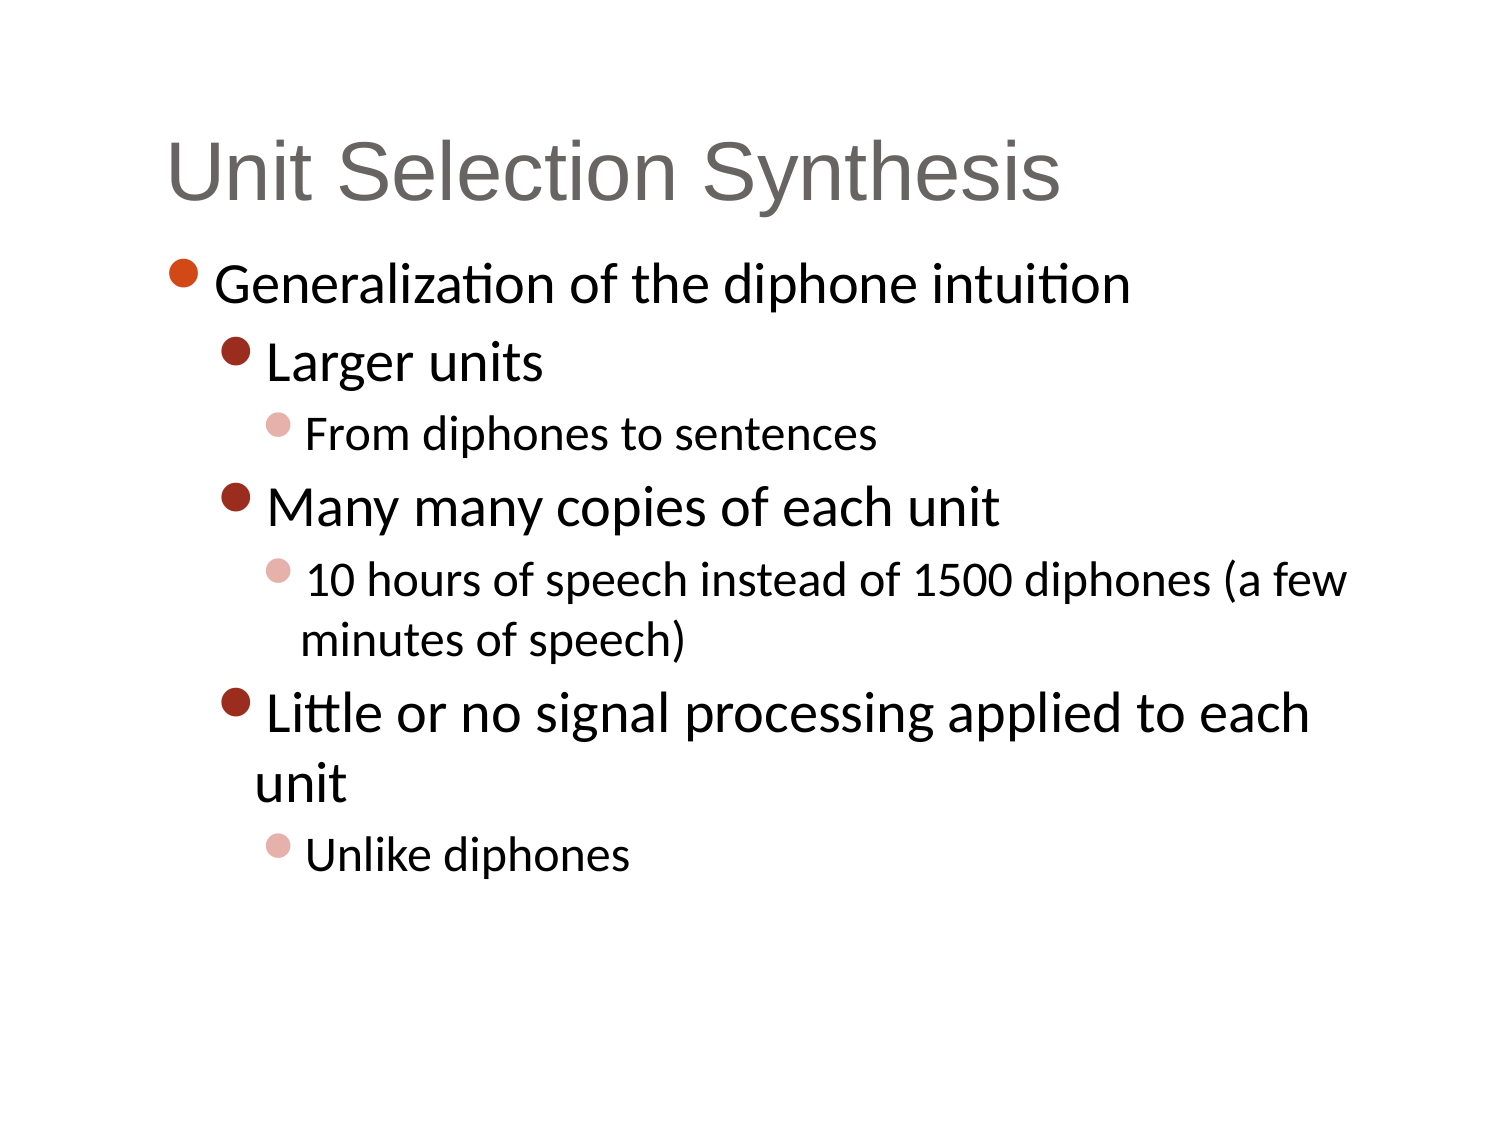

# Unit Selection Synthesis
Generalization of the diphone intuition
Larger units
From diphones to sentences
Many many copies of each unit
10 hours of speech instead of 1500 diphones (a few minutes of speech)
Little or no signal processing applied to each unit
Unlike diphones